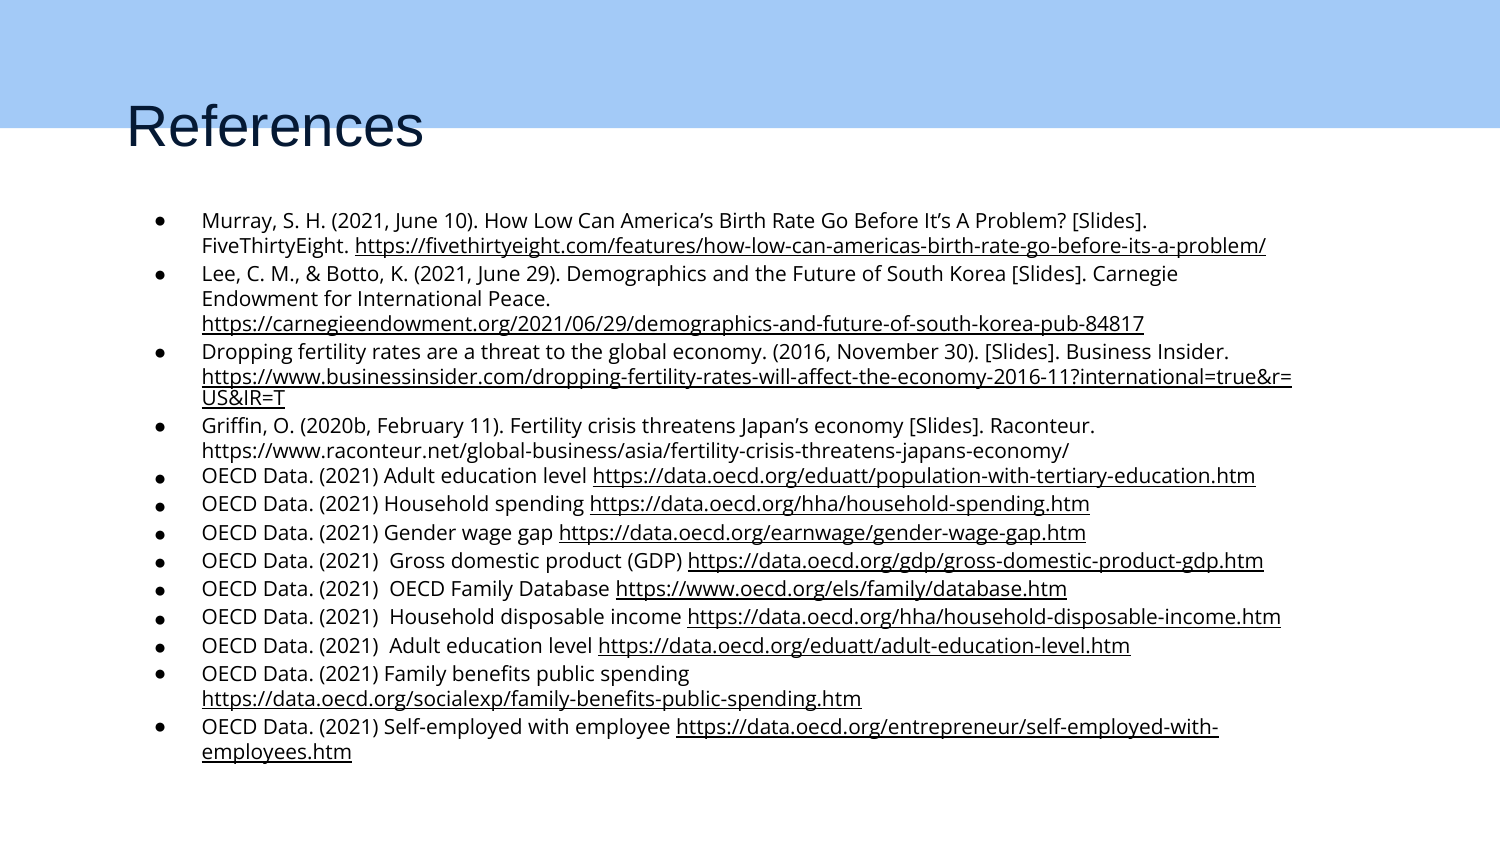

# References
Murray, S. H. (2021, June 10). How Low Can America’s Birth Rate Go Before It’s A Problem? [Slides]. FiveThirtyEight. https://fivethirtyeight.com/features/how-low-can-americas-birth-rate-go-before-its-a-problem/
Lee, C. M., & Botto, K. (2021, June 29). Demographics and the Future of South Korea [Slides]. Carnegie Endowment for International Peace. https://carnegieendowment.org/2021/06/29/demographics-and-future-of-south-korea-pub-84817
Dropping fertility rates are a threat to the global economy. (2016, November 30). [Slides]. Business Insider. https://www.businessinsider.com/dropping-fertility-rates-will-affect-the-economy-2016-11?international=true&r=US&IR=T
Griffin, O. (2020b, February 11). Fertility crisis threatens Japan’s economy [Slides]. Raconteur. https://www.raconteur.net/global-business/asia/fertility-crisis-threatens-japans-economy/
OECD Data. (2021) Adult education level https://data.oecd.org/eduatt/population-with-tertiary-education.htm
OECD Data. (2021) Household spending https://data.oecd.org/hha/household-spending.htm
OECD Data. (2021) Gender wage gap https://data.oecd.org/earnwage/gender-wage-gap.htm
OECD Data. (2021)  Gross domestic product (GDP) https://data.oecd.org/gdp/gross-domestic-product-gdp.htm
OECD Data. (2021)  OECD Family Database https://www.oecd.org/els/family/database.htm
OECD Data. (2021)  Household disposable income https://data.oecd.org/hha/household-disposable-income.htm
OECD Data. (2021)  Adult education level https://data.oecd.org/eduatt/adult-education-level.htm
OECD Data. (2021) Family benefits public spending https://data.oecd.org/socialexp/family-benefits-public-spending.htm
OECD Data. (2021) Self-employed with employee https://data.oecd.org/entrepreneur/self-employed-with-employees.htm